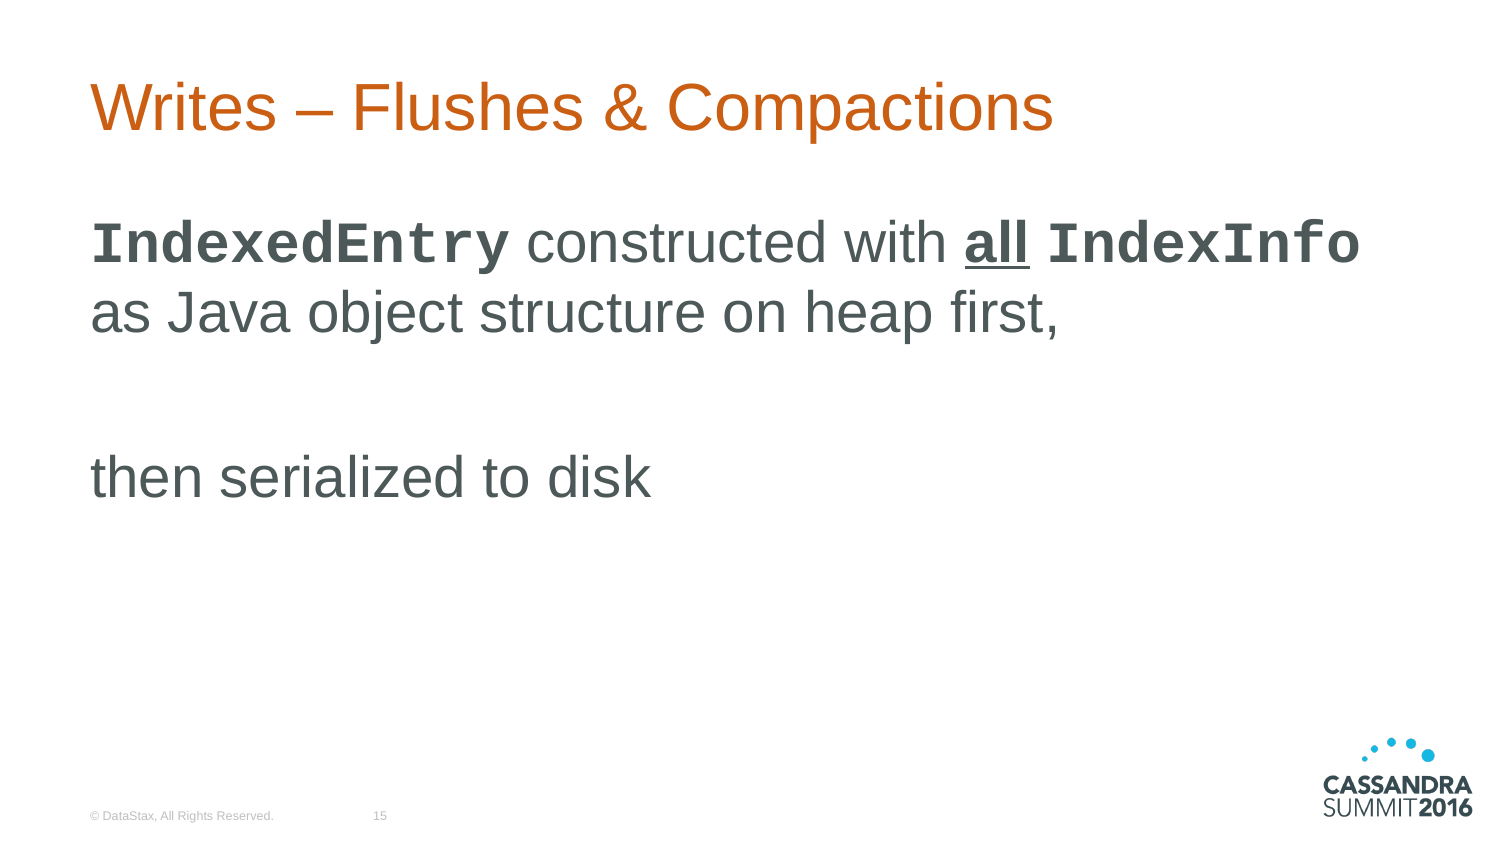

# Writes – Flushes & Compactions
IndexedEntry constructed with all IndexInfo
as Java object structure on heap first,

then serialized to disk
© DataStax, All Rights Reserved.
15